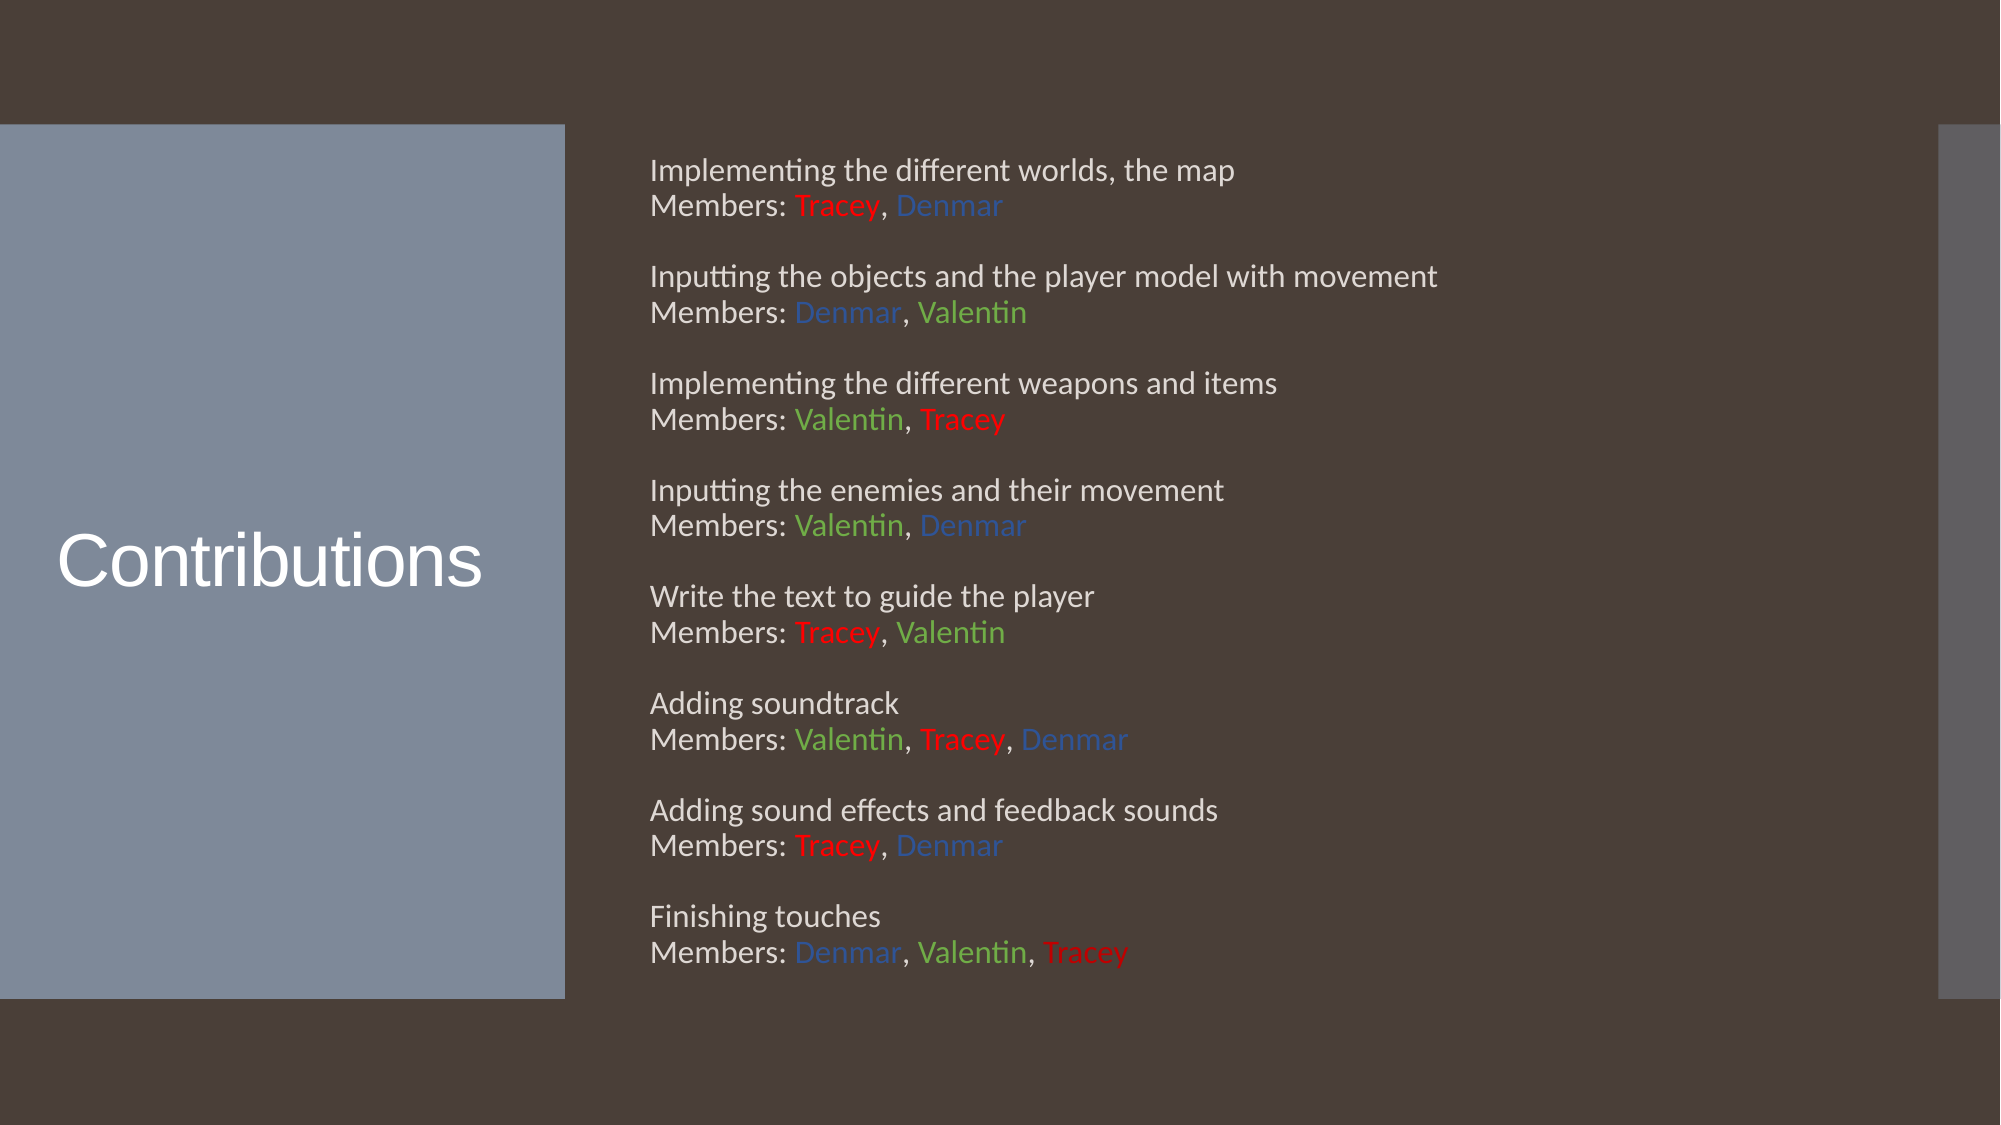

Implementing the different worlds, the map
Members: Tracey, Denmar
Inputting the objects and the player model with movement
Members: Denmar, Valentin
Implementing the different weapons and items
Members: Valentin, Tracey
Inputting the enemies and their movement
Members: Valentin, Denmar
Write the text to guide the player
Members: Tracey, Valentin
Adding soundtrack
Members: Valentin, Tracey, Denmar
Adding sound effects and feedback sounds
Members: Tracey, Denmar
Finishing touches
Members: Denmar, Valentin, Tracey
# Contributions